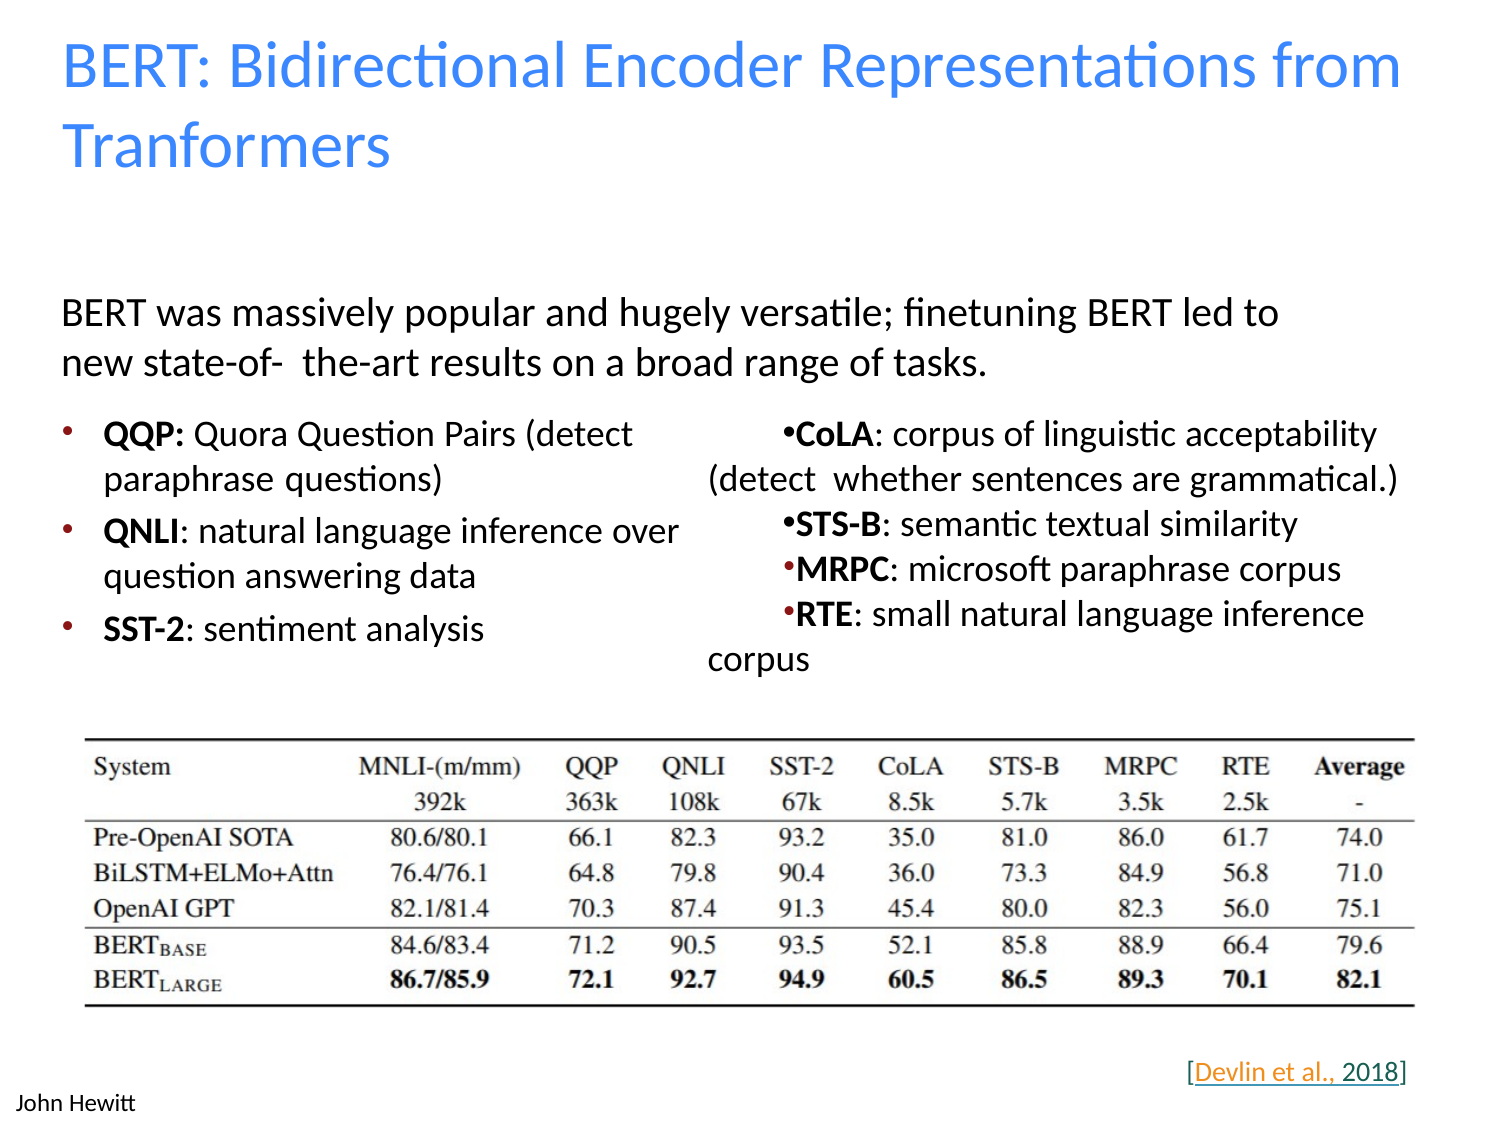

# BERT: Bidirectional Encoder Representations from Tranformers
BERT was massively popular and hugely versatile; finetuning BERT led to new state-of-  the-art results on a broad range of tasks.
CoLA: corpus of linguistic acceptability (detect  whether sentences are grammatical.)
STS-B: semantic textual similarity
MRPC: microsoft paraphrase corpus
RTE: small natural language inference corpus
QQP: Quora Question Pairs (detect paraphrase questions)
QNLI: natural language inference over question answering data
SST-2: sentiment analysis

[Devlin et al., 2018]
John Hewitt